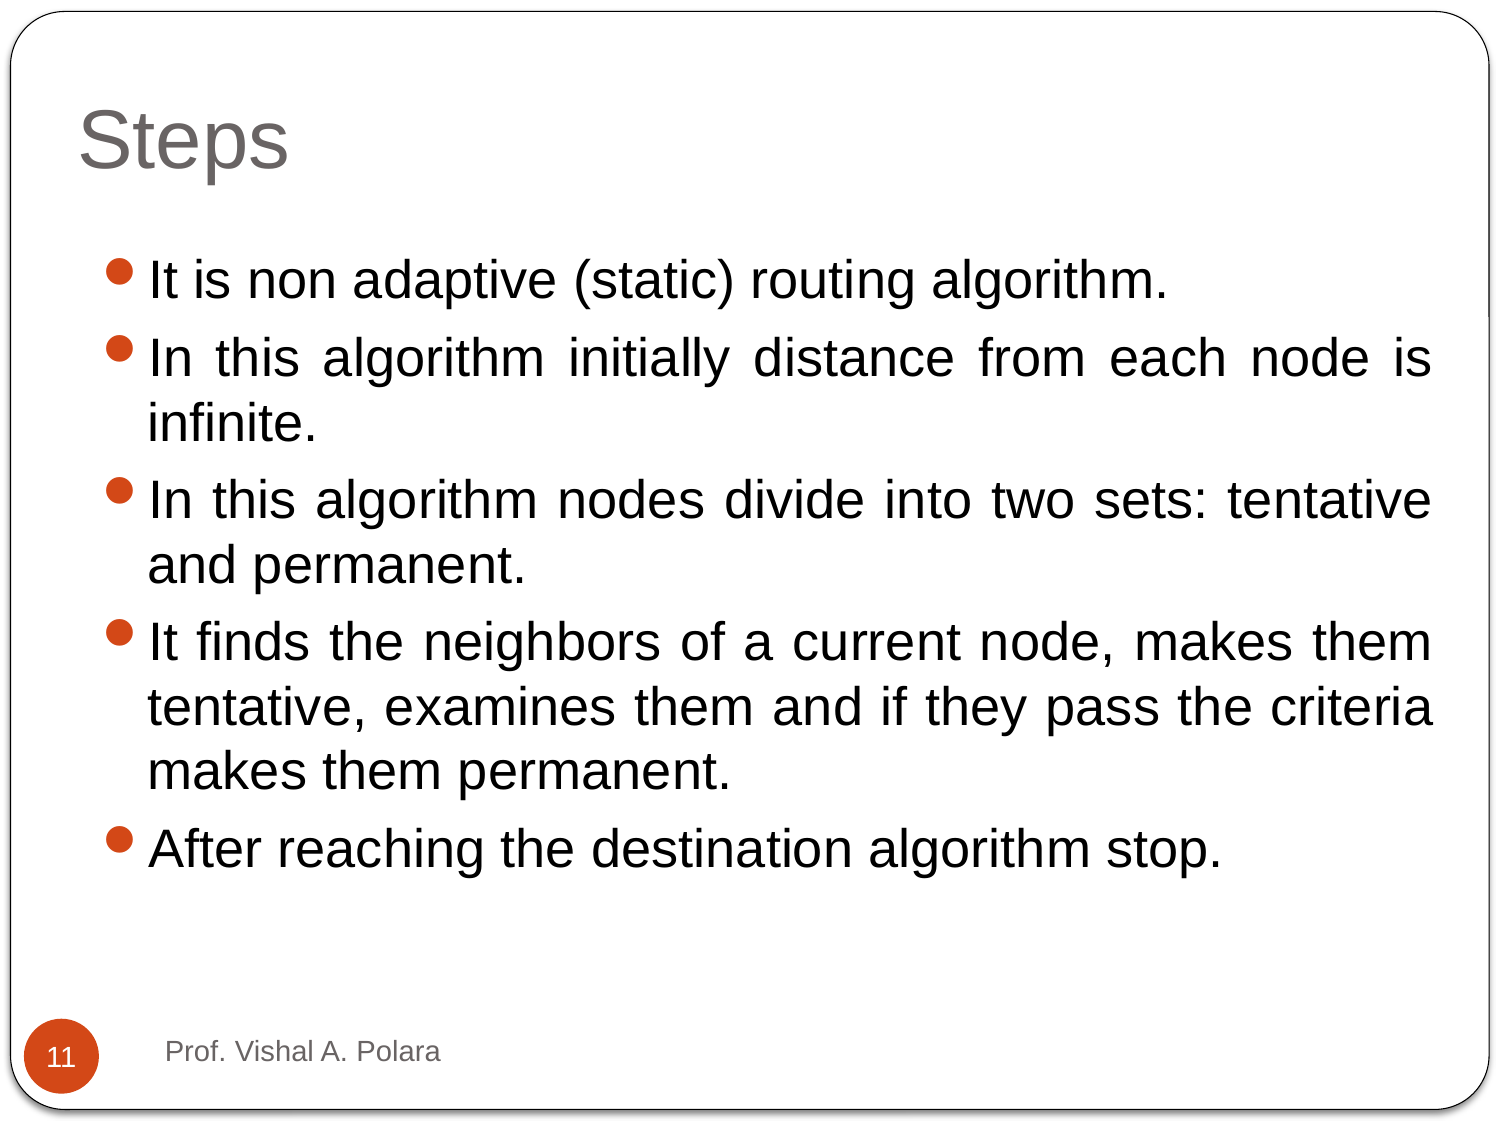

# Steps
It is non adaptive (static) routing algorithm.
In this algorithm initially distance from each node is infinite.
In this algorithm nodes divide into two sets: tentative and permanent.
It finds the neighbors of a current node, makes them tentative, examines them and if they pass the criteria makes them permanent.
After reaching the destination algorithm stop.

Prof. Vishal A. Polara
11